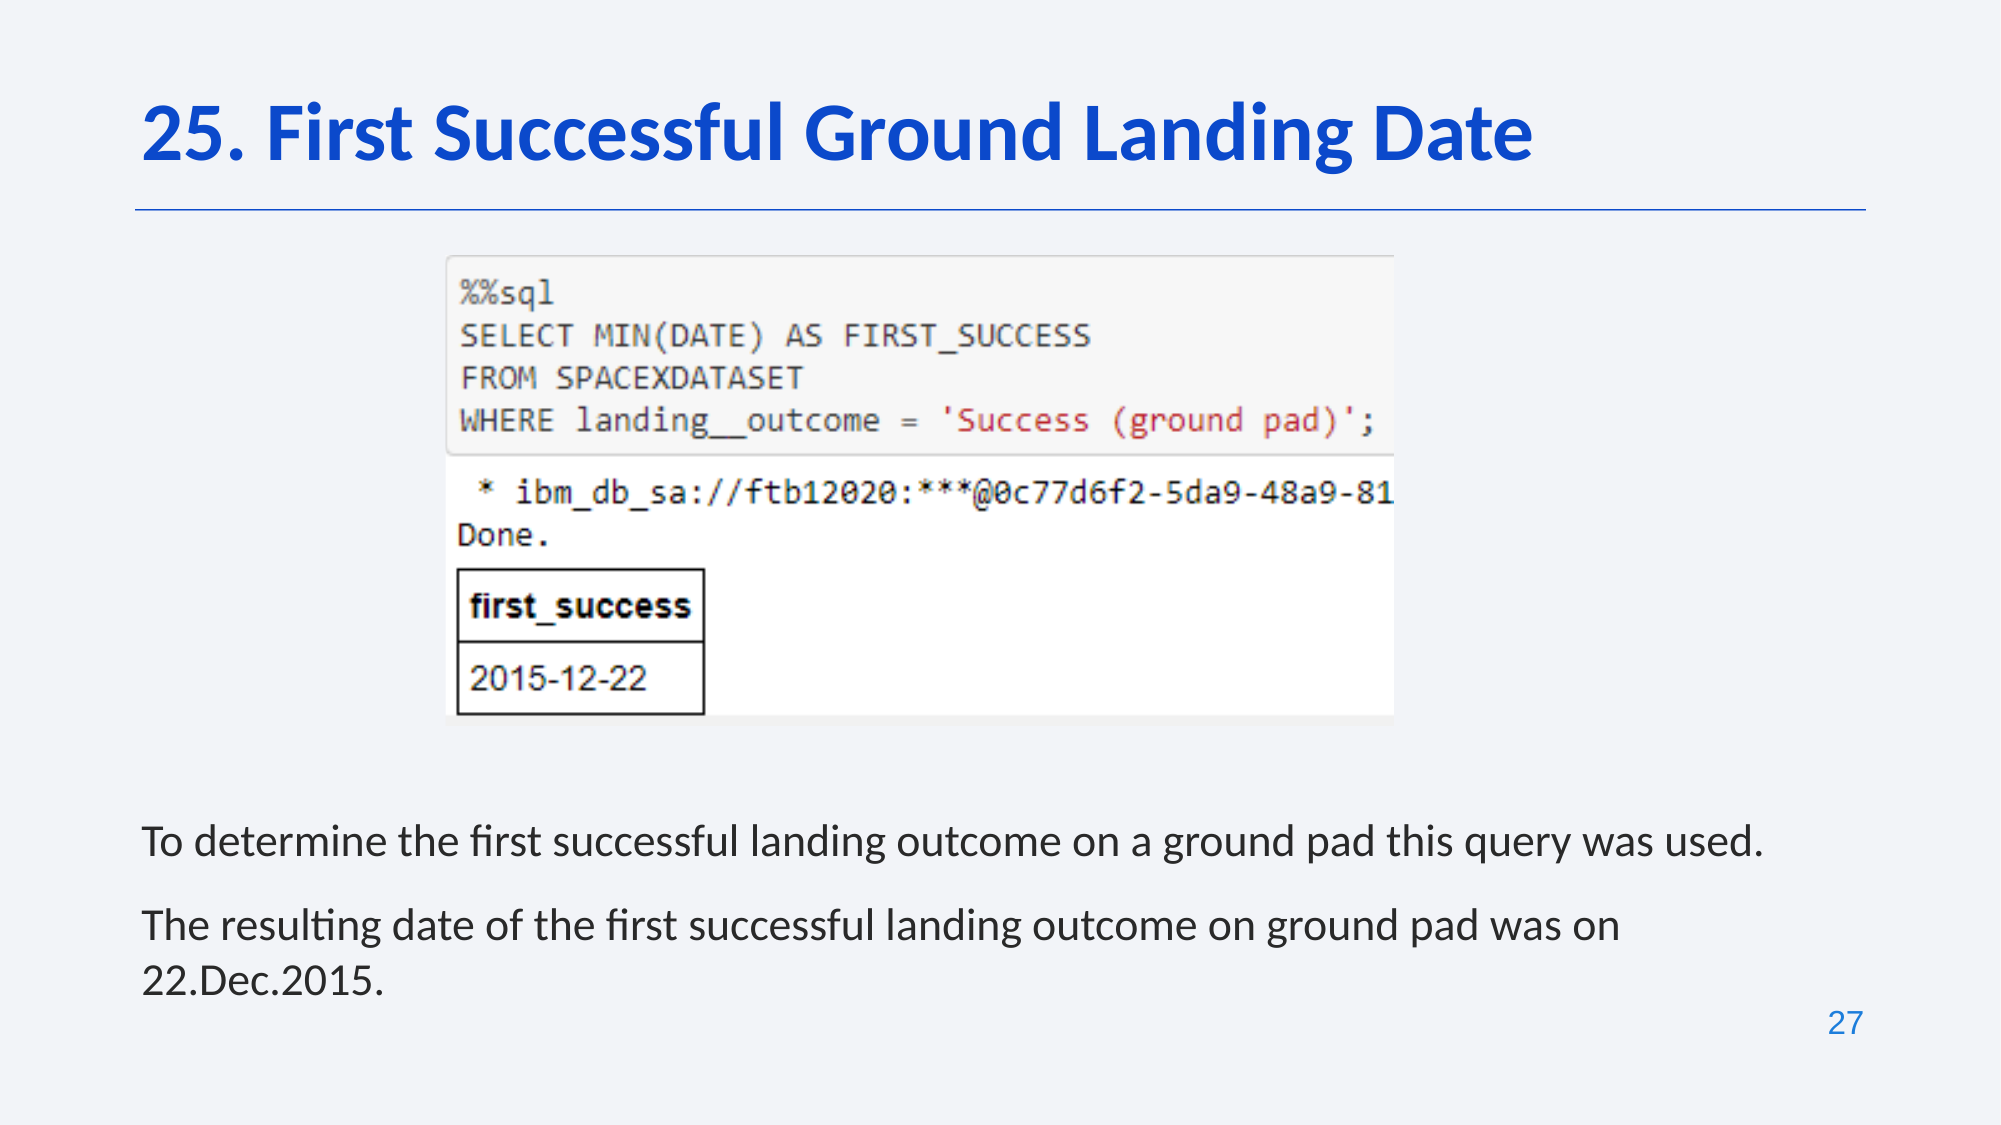

25. First Successful Ground Landing Date

To determine the first successful landing outcome on a ground pad this query was used.
The resulting date of the first successful landing outcome on ground pad was on 22.Dec.2015.
27